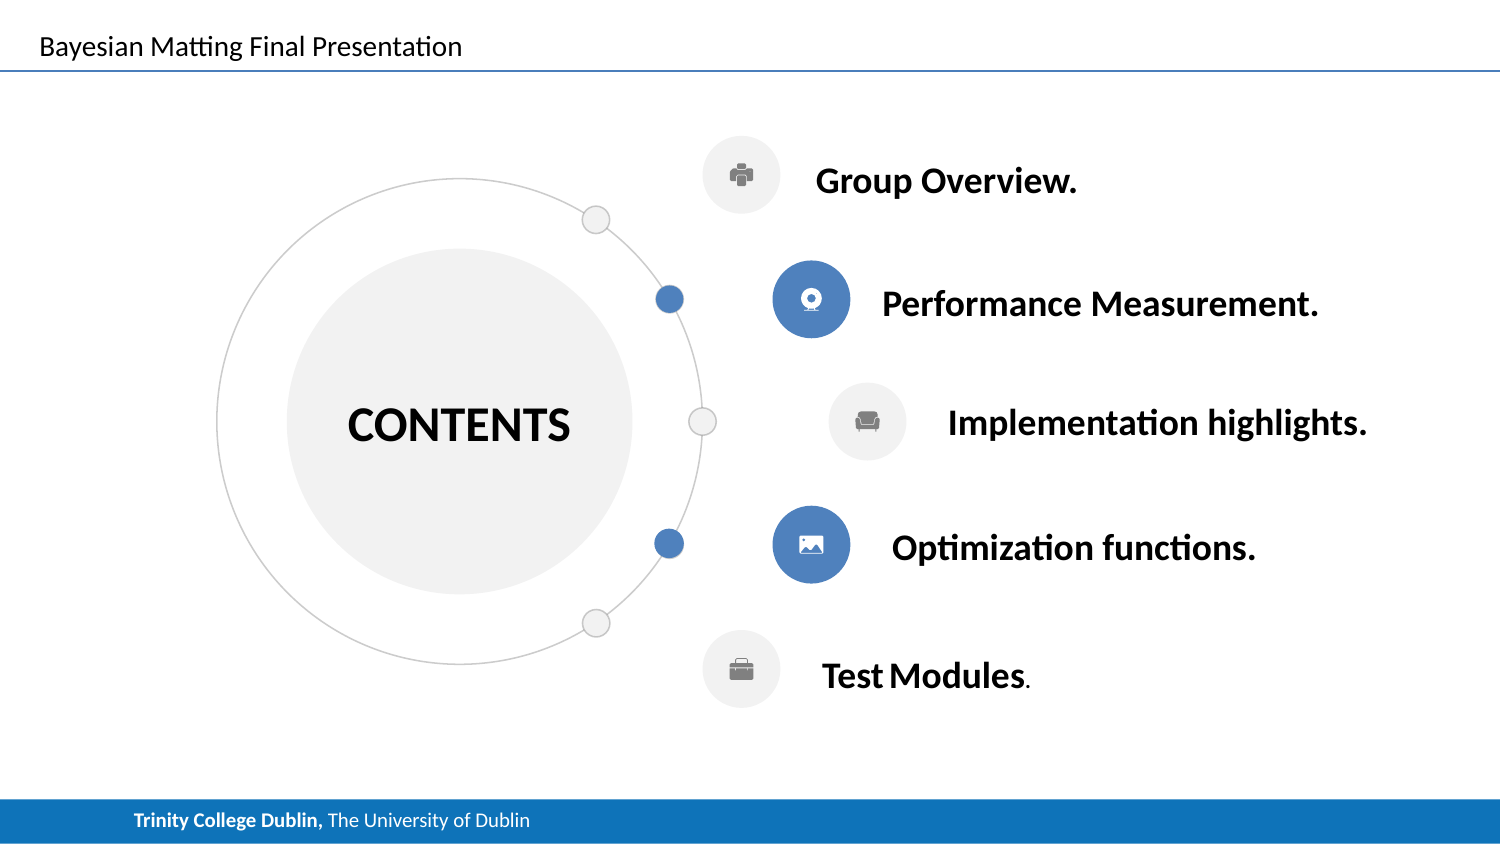

Bayesian Matting Final Presentation

Group Overview.

CONTENTS

Performance Measurement.

Implementation highlights.

Optimization functions.

Test Modules.